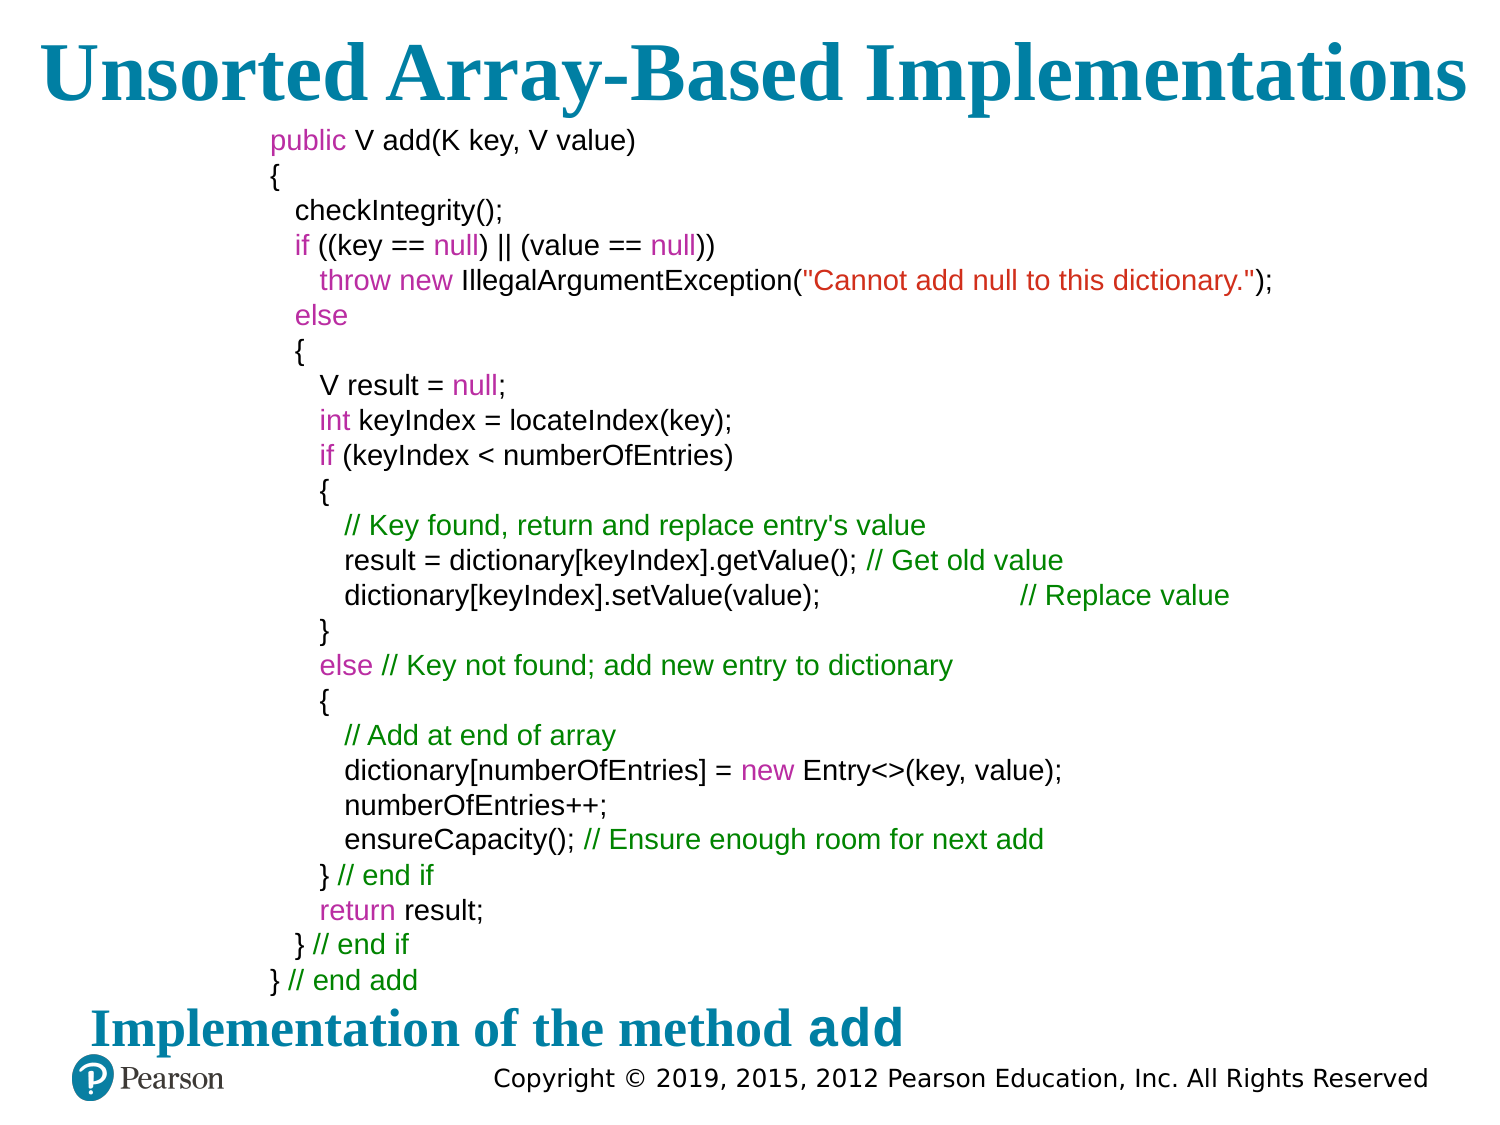

# Unsorted Array-Based Implementations
public V add(K key, V value)
{
   checkIntegrity();
   if ((key == null) || (value == null))
      throw new IllegalArgumentException("Cannot add null to this dictionary.");
   else
   {
      V result = null;
      int keyIndex = locateIndex(key);
      if (keyIndex < numberOfEntries)
      {
         // Key found, return and replace entry's value
         result = dictionary[keyIndex].getValue(); // Get old value
         dictionary[keyIndex].setValue(value); 		// Replace value
      }
      else // Key not found; add new entry to dictionary
      {
         // Add at end of array
         dictionary[numberOfEntries] = new Entry<>(key, value);
         numberOfEntries++;
         ensureCapacity(); // Ensure enough room for next add
      } // end if
      return result;
   } // end if
} // end add
Implementation of the method add